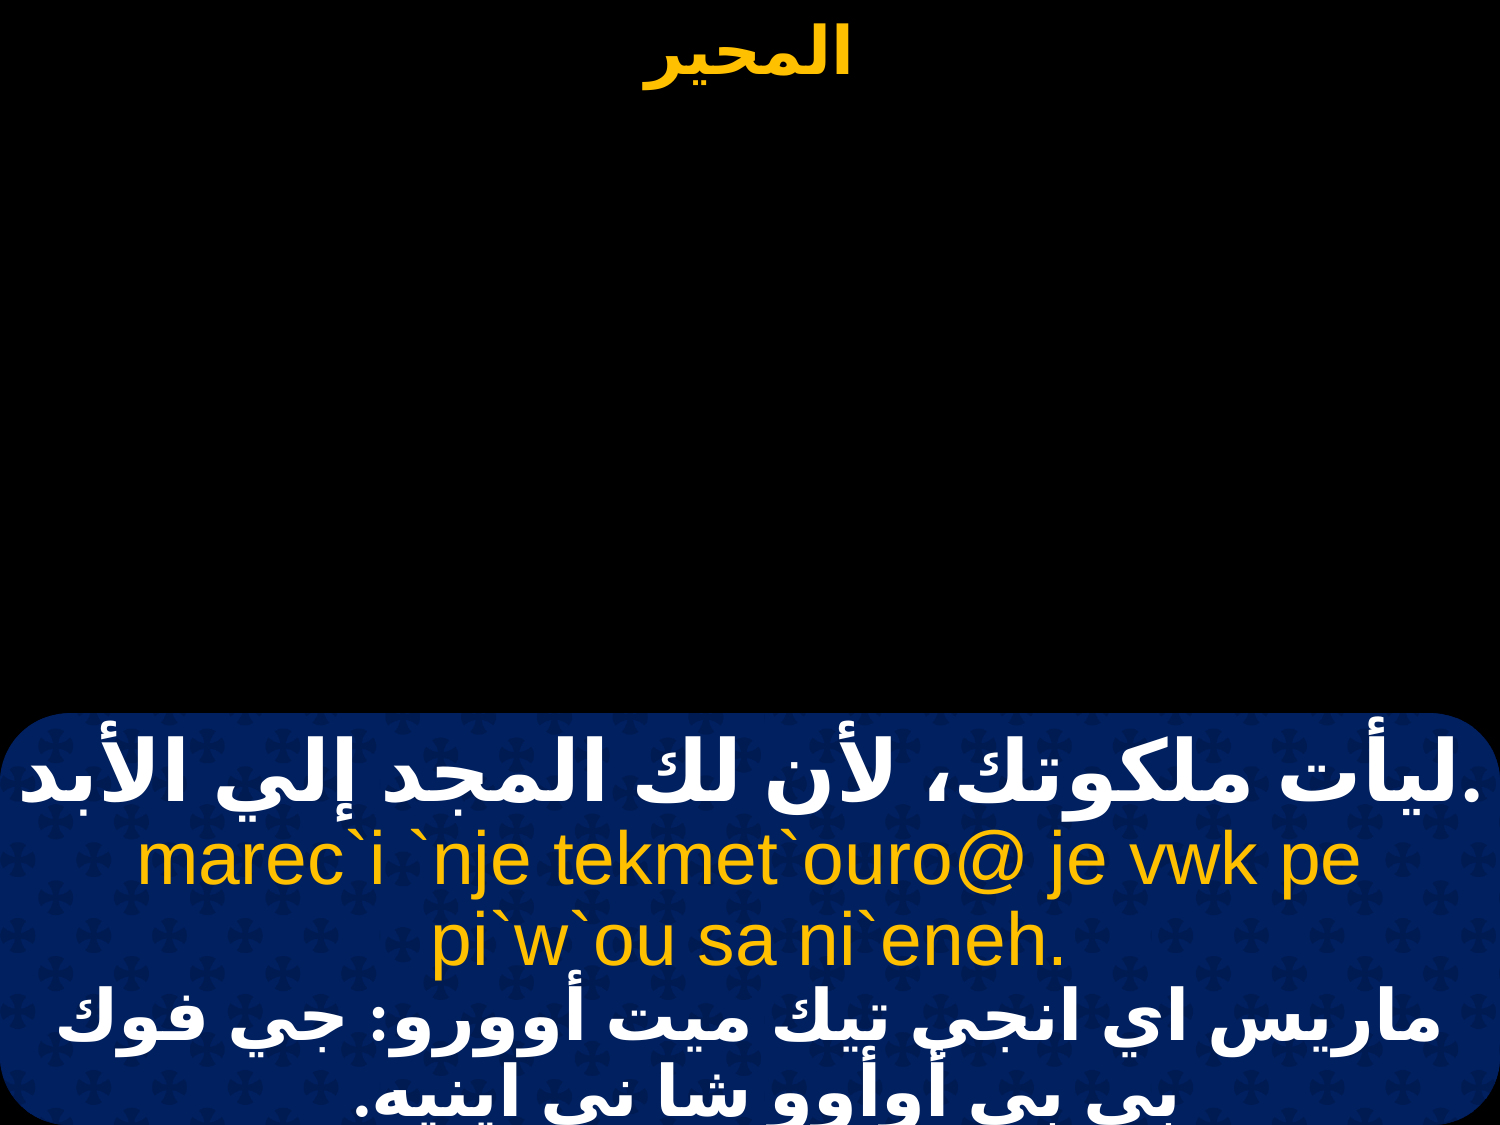

#
ليأت ملكوتك، لأن لك المجد إلي الأبد.
marec`i `nje tekmet`ouro@ je vwk pe pi`w`ou sa ni`eneh.
ماريس اي انجي تيك ميت أوورو: جي فوك بي بي أوأوو شا ني اينيه.